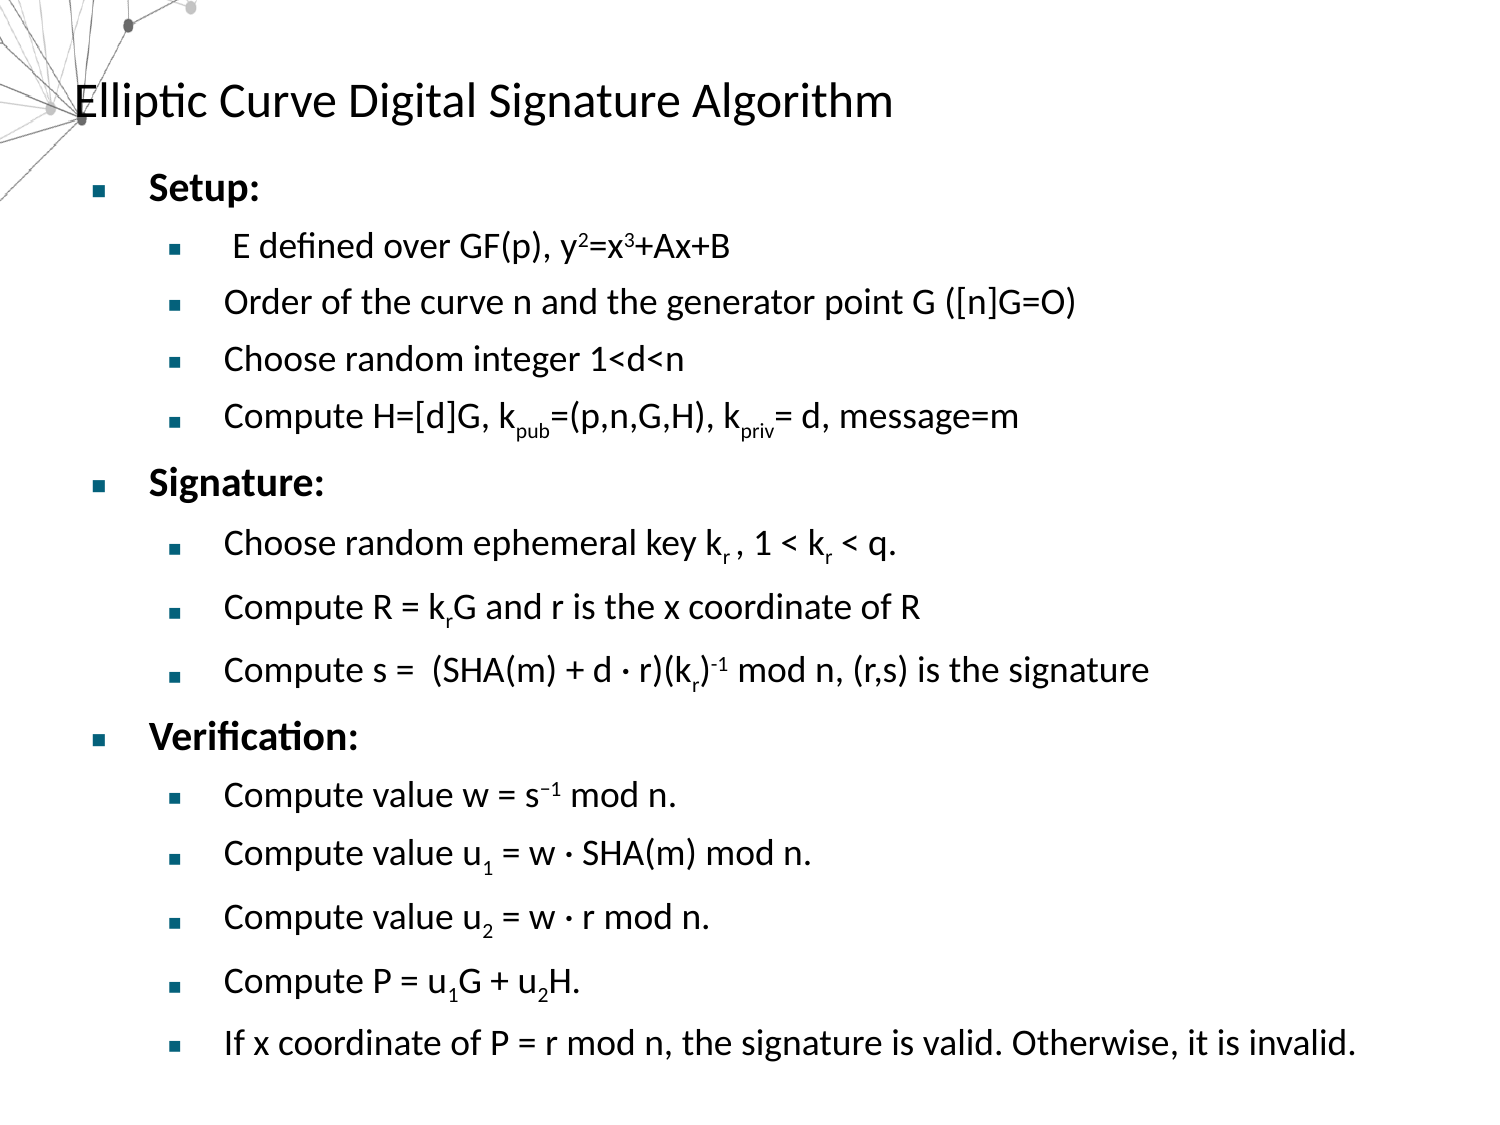

# Elliptic Curve Digital Signature Algorithm
Setup:
 E defined over GF(p), y2=x3+Ax+B
Order of the curve n and the generator point G ([n]G=O)
Choose random integer 1<d<n
Compute H=[d]G, kpub=(p,n,G,H), kpriv= d, message=m
Signature:
Choose random ephemeral key kr , 1 < kr < q.
Compute R = krG and r is the x coordinate of R
Compute s =  (SHA(m) + d · r)(kr)-1 mod n, (r,s) is the signature
Verification:
Compute value w = s−1 mod n.
Compute value u1 = w · SHA(m) mod n.
Compute value u2 = w · r mod n.
Compute P = u1G + u2H.
If x coordinate of P = r mod n, the signature is valid. Otherwise, it is invalid.